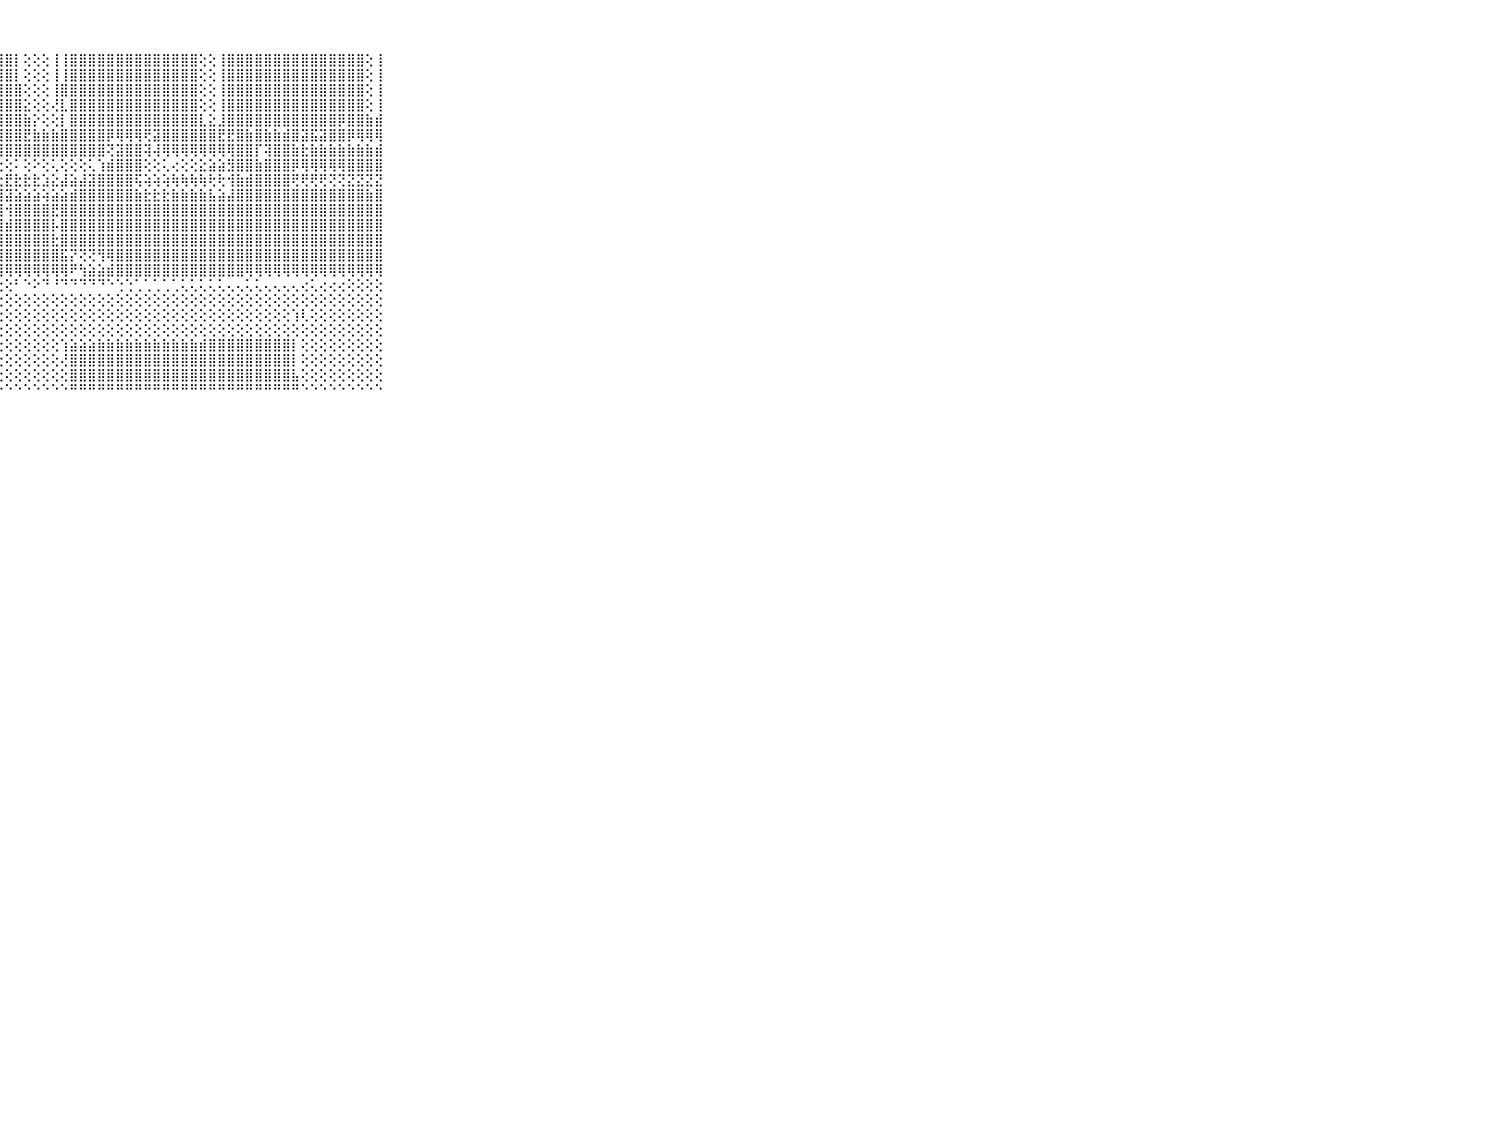

⠀⠀⠀⠀⠀⠀⠀⠀⠀⠀⠀⢕⡕⢕⢕⢕⢸⣿⣿⣿⣿⣿⣿⣿⣿⣿⣿⣿⣿⡇⢕⢕⢕⢸⢸⣿⣿⣿⣿⣿⣿⣿⣿⣿⣿⣿⣿⣿⣿⢕⢕⢸⣿⣿⣿⣿⣿⣿⣿⣿⣿⣿⣿⣿⣿⣿⣿⢕⢸⠀⠀⠀⠀⠀⠀⠀⠀⠀⠀⠀⠀
⠀⠀⠀⠀⠀⠀⠀⠀⠀⠀⠀⢸⣿⢕⢕⢕⢸⣿⣿⣿⣿⣿⣿⣿⣿⣿⣿⣿⣿⡇⢕⢕⢕⢸⢸⣿⣿⣿⣿⣿⣿⣿⣿⣿⣿⣿⣿⣿⣿⢕⢕⢸⣿⣿⣿⣿⣿⣿⣿⣿⣿⣿⣿⣿⣿⣿⣿⢕⢸⠀⠀⠀⠀⠀⠀⠀⠀⠀⠀⠀⠀
⠀⠀⠀⠀⠀⠀⠀⠀⠀⠀⠀⢸⣿⡕⢕⢕⢕⣿⣿⣿⣿⣿⣿⣿⣿⣿⣿⣿⣿⣿⢕⢕⢕⢸⣿⣿⣿⣿⣿⣿⣿⣿⣿⣿⣿⣿⣿⣿⣿⢕⢕⢸⣿⣿⣿⣿⣿⣿⣿⣿⣿⣿⣿⣿⣿⣿⣿⢕⢸⠀⠀⠀⠀⠀⠀⠀⠀⠀⠀⠀⠀
⠀⠀⠀⠀⠀⠀⠀⠀⠀⠀⠀⢸⣿⡇⢕⢕⢕⣿⣿⣿⣿⣿⣿⣿⣿⣿⣿⣿⣿⣿⣕⢕⢕⢜⣇⣿⣿⣿⣿⣿⣿⣿⣿⣿⣿⣿⣿⣿⣿⢕⢕⢸⣿⣿⣿⣿⣿⣿⣿⣿⣿⣿⣿⣿⣿⣿⣿⢕⢸⠀⠀⠀⠀⠀⠀⠀⠀⠀⠀⠀⠀
⠀⠀⠀⠀⠀⠀⠀⠀⠀⠀⠀⢼⣿⣯⢕⣹⢕⣿⣿⣿⣿⣿⣿⣿⣿⣿⣿⣿⣿⣿⣷⡕⢕⢕⡇⣿⣿⣿⣿⣿⣿⣿⣿⣿⣿⣿⣿⣿⣿⣇⣕⣸⣿⣿⣿⣿⣿⣿⣿⣿⣿⣿⣿⣿⡿⣿⣿⣷⣾⠀⠀⠀⠀⠀⠀⠀⠀⠀⠀⠀⠀
⠀⠀⠀⠀⠀⠀⠀⠀⠀⠀⠀⣽⡿⡷⣵⣿⢧⢿⢿⡿⡿⢿⣿⣿⢿⢿⣿⣿⣿⣿⣟⣷⣷⣷⣿⣿⣿⣿⣿⡿⢿⢿⢿⢟⣽⣿⣿⣿⣿⣿⣿⣟⣟⣿⣷⣿⣷⣷⣾⣿⣽⣯⣽⣿⣿⡿⢿⢿⢿⠀⠀⠀⠀⠀⠀⠀⠀⠀⠀⠀⠀
⠀⠀⠀⠀⠀⠀⠀⠀⠀⠀⠀⣷⣷⣷⣿⣿⣿⣿⣿⣿⣿⣿⣿⣿⣿⣿⣿⣿⣿⣿⣿⣿⣿⣿⣿⣿⣿⣿⣿⢝⣽⣿⣿⢽⢼⢿⢿⢿⢿⢿⢿⢿⢿⣿⣿⡏⢽⣿⣿⣷⣗⣷⣷⣷⣷⣷⣷⣷⣾⠀⠀⠀⠀⠀⠀⠀⠀⠀⠀⠀⠀
⠀⠀⠀⠀⠀⠀⠀⠀⠀⠀⠀⠛⠛⠏⢙⢝⣝⣙⣙⢝⢙⢝⢝⢝⢝⢝⢝⢕⢕⠅⢕⠕⢕⢅⢕⢕⢕⢅⢱⣾⣿⣿⣿⢕⢕⢅⢔⢕⢕⣕⣵⣵⣻⣿⣿⣷⣿⣿⣿⡿⢿⢿⢿⢿⢿⣿⣿⣿⣿⠀⠀⠀⠀⠀⠀⠀⠀⠀⠀⠀⠀
⠀⠀⠀⠀⠀⠀⠀⠀⠀⠀⠀⢔⢕⢕⢾⣿⣿⣿⣿⣿⣷⣕⣕⣗⣞⣟⣟⣗⣟⣗⣗⣗⣱⣕⣼⣵⣼⣽⣿⣿⣿⣿⢯⢵⢵⢵⢷⢷⢷⢷⢗⢗⢺⣷⣾⣿⣿⣿⣿⢟⢟⢟⢟⢝⢝⣝⣝⣝⣝⠀⠀⠀⠀⠀⠀⠀⠀⠀⠀⠀⠀
⠀⠀⠀⠀⠀⠀⠀⠀⠀⠀⠀⢑⢑⢸⣿⣿⣿⣿⣿⣿⣿⣿⣯⣝⣝⣝⣝⣹⣽⣵⣵⣵⢵⣵⣵⣾⣿⣿⣿⣿⣿⣿⣷⣗⣗⣗⣷⣷⣷⣷⣧⣵⣼⣿⣿⣿⣿⣿⣿⣿⣿⣿⣿⣿⣿⣿⣿⣷⣿⠀⠀⠀⠀⠀⠀⠀⠀⠀⠀⠀⠀
⠀⠀⠀⠀⠀⠀⠀⠀⠀⠀⠀⣷⣷⣿⣿⣿⣿⣿⣿⣿⣿⣿⣿⣿⣿⣿⣿⣿⢺⣿⣿⣿⣿⣟⣿⣿⣿⣿⣿⣿⣿⣿⣿⣿⣿⣿⣿⣿⣿⣿⣿⣿⣿⣿⣿⣿⣿⣿⣿⣿⣿⣿⣿⣿⣿⣿⣿⣿⣿⠀⠀⠀⠀⠀⠀⠀⠀⠀⠀⠀⠀
⠀⠀⠀⠀⠀⠀⠀⠀⠀⠀⠀⣿⣿⣿⣿⣿⣿⣿⣿⣿⣿⣿⣿⣿⣿⣿⣿⣿⣾⣿⣿⣿⣿⡧⣿⣿⣿⣿⣿⣿⣿⣿⣿⣿⣿⣿⣿⣿⣿⣿⣿⣿⣿⣿⣿⣿⣿⣿⣿⣿⣿⣿⣿⣿⣿⣿⣿⣿⣿⠀⠀⠀⠀⠀⠀⠀⠀⠀⠀⠀⠀
⠀⠀⠀⠀⠀⠀⠀⠀⠀⠀⠀⣿⣿⣿⣿⣿⣿⣿⣿⣿⣿⣿⣿⣿⣿⣿⣿⣿⣿⣿⣿⣿⣿⣗⣿⣿⣿⣿⣿⣿⣿⣿⣿⣿⣿⣿⣿⣿⣿⣿⣿⣿⣿⣿⣿⣿⣿⣿⣿⣿⣿⣿⣿⣿⣿⣿⣿⣿⣿⠀⠀⠀⠀⠀⠀⠀⠀⠀⠀⠀⠀
⠀⠀⠀⠀⠀⠀⠀⠀⠀⠀⠀⣿⣿⣿⣿⣿⣿⣿⣿⣿⣿⣿⣿⣿⣿⣿⣿⣿⣿⣿⣿⣿⣿⣿⣯⡝⢝⢝⢻⢿⣿⣿⣿⣿⣿⣿⣿⣿⣿⣿⣿⣿⣿⣿⣿⣿⣿⣿⣿⣿⣿⣿⣿⣿⣿⣿⣿⣿⣿⠀⠀⠀⠀⠀⠀⠀⠀⠀⠀⠀⠀
⠀⠀⠀⠀⠀⠀⠀⠀⠀⠀⠀⣿⣿⣿⣿⣿⣿⣿⣿⣿⣿⣿⣿⣿⣿⣿⢿⢿⢿⢿⢿⢿⢿⢿⢿⠟⢳⣵⣵⣾⣿⣿⣿⣿⣿⣿⣿⣿⣿⣿⣿⣿⣿⣿⢿⢿⢿⢿⢿⢿⢿⢿⢿⢿⢿⢿⢿⢿⢿⠀⠀⠀⠀⠀⠀⠀⠀⠀⠀⠀⠀
⠀⠀⠀⠀⠀⠀⠀⠀⠀⠀⠀⠿⠿⠿⠿⠟⠟⢿⢿⣟⣟⣟⣟⢟⢟⢟⠑⢑⢕⠃⠑⠕⠙⠘⠙⠙⠙⠙⠙⠑⢑⢑⢁⢁⢁⢁⢁⢅⢅⢅⢅⢅⢄⢄⢅⢅⢄⢄⢄⢄⢔⢅⢔⢔⢔⢕⢕⢕⢕⠀⠀⠀⠀⠀⠀⠀⠀⠀⠀⠀⠀
⠀⠀⠀⠀⠀⠀⠀⠀⠀⠀⠀⠀⢄⢄⢔⢔⢔⢔⢔⢕⢔⢕⢕⢕⢕⢕⢕⢕⢕⢕⢕⢕⢕⢕⢕⢕⢕⢕⢕⢕⢕⢕⢕⢕⢕⢕⢕⢕⢕⢕⢕⢕⢕⢕⢕⢕⢕⢕⢕⢕⢕⢕⢕⢕⢕⢕⢕⢕⢕⠀⠀⠀⠀⠀⠀⠀⠀⠀⠀⠀⠀
⠀⠀⠀⠀⠀⠀⠀⠀⠀⠀⠀⠄⢕⢕⢕⢕⢕⢕⢕⢕⢕⢕⢕⢕⢕⢕⢕⢕⢕⢕⢕⢕⢕⢕⢕⢕⢕⢕⢕⢕⢕⢕⢕⢕⢕⢕⢕⢕⢕⢕⢕⢕⢕⢕⢕⢕⢕⢕⢕⢱⢇⢕⢕⢕⢕⢕⢕⢕⢕⠀⠀⠀⠀⠀⠀⠀⠀⠀⠀⠀⠀
⠀⠀⠀⠀⠀⠀⠀⠀⠀⠀⠀⢑⢕⢕⢕⢕⢕⢕⢕⢕⢕⢕⢕⢕⢕⢕⢕⢕⢕⢕⢕⢕⢕⢕⢕⢕⢕⢕⢕⢕⢕⢕⢕⢕⢕⢕⢕⢕⢕⢕⢕⢕⢕⢕⢕⢕⢕⢕⢕⢕⢕⢕⢕⢕⢕⢕⢕⢕⢕⠀⠀⠀⠀⠀⠀⠀⠀⠀⠀⠀⠀
⠀⠀⠀⠀⠀⠀⠀⠀⠀⠀⠀⢕⢕⢕⣕⣕⣕⣕⣕⣕⣹⣽⣽⢕⢕⢕⢕⢕⢕⢕⢕⢕⢕⢕⢱⣵⣵⣵⣷⣷⣷⣷⣷⣷⣷⣷⣷⣷⣷⣾⣿⣿⣿⣿⣿⣿⣿⣿⣿⡇⢕⢕⢕⢕⢕⢕⢕⢕⢕⠀⠀⠀⠀⠀⠀⠀⠀⠀⠀⠀⠀
⠀⠀⠀⠀⠀⠀⠀⠀⠀⠀⠀⣿⣿⣿⣿⣿⣿⣿⣿⣿⣿⣿⣿⢕⢕⢕⢕⢕⢕⢕⢕⢕⢕⢕⢜⣿⣿⣿⣿⣿⣿⣿⣿⣿⣿⣿⣿⣿⣿⣿⣿⣿⣿⣿⣿⣿⣿⣿⣿⡇⢕⢕⢕⢕⢕⢕⢕⢕⢕⠀⠀⠀⠀⠀⠀⠀⠀⠀⠀⠀⠀
⠀⠀⠀⠀⠀⠀⠀⠀⠀⠀⠀⣿⣿⣿⣿⣿⣿⣿⣿⣿⣿⣿⣿⢕⢕⢕⢕⢕⢕⢕⢕⢕⢕⢕⢕⣿⣿⣿⣿⣿⣿⣿⣿⣿⣿⣿⣿⣿⣿⣿⣿⣿⣿⣿⣿⣿⣿⣿⣿⣧⢕⢕⢕⢕⢕⢕⢕⢕⢕⠀⠀⠀⠀⠀⠀⠀⠀⠀⠀⠀⠀
⠀⠀⠀⠀⠀⠀⠀⠀⠀⠀⠀⠛⠛⠛⠛⠛⠛⠛⠛⠛⠛⠛⠛⠑⠑⠑⠑⠑⠑⠑⠑⠑⠑⠑⠑⠛⠛⠛⠛⠛⠛⠛⠛⠛⠛⠛⠛⠛⠛⠛⠛⠛⠛⠛⠛⠛⠛⠛⠛⠛⠑⠑⠑⠑⠑⠑⠑⠑⠑⠀⠀⠀⠀⠀⠀⠀⠀⠀⠀⠀⠀